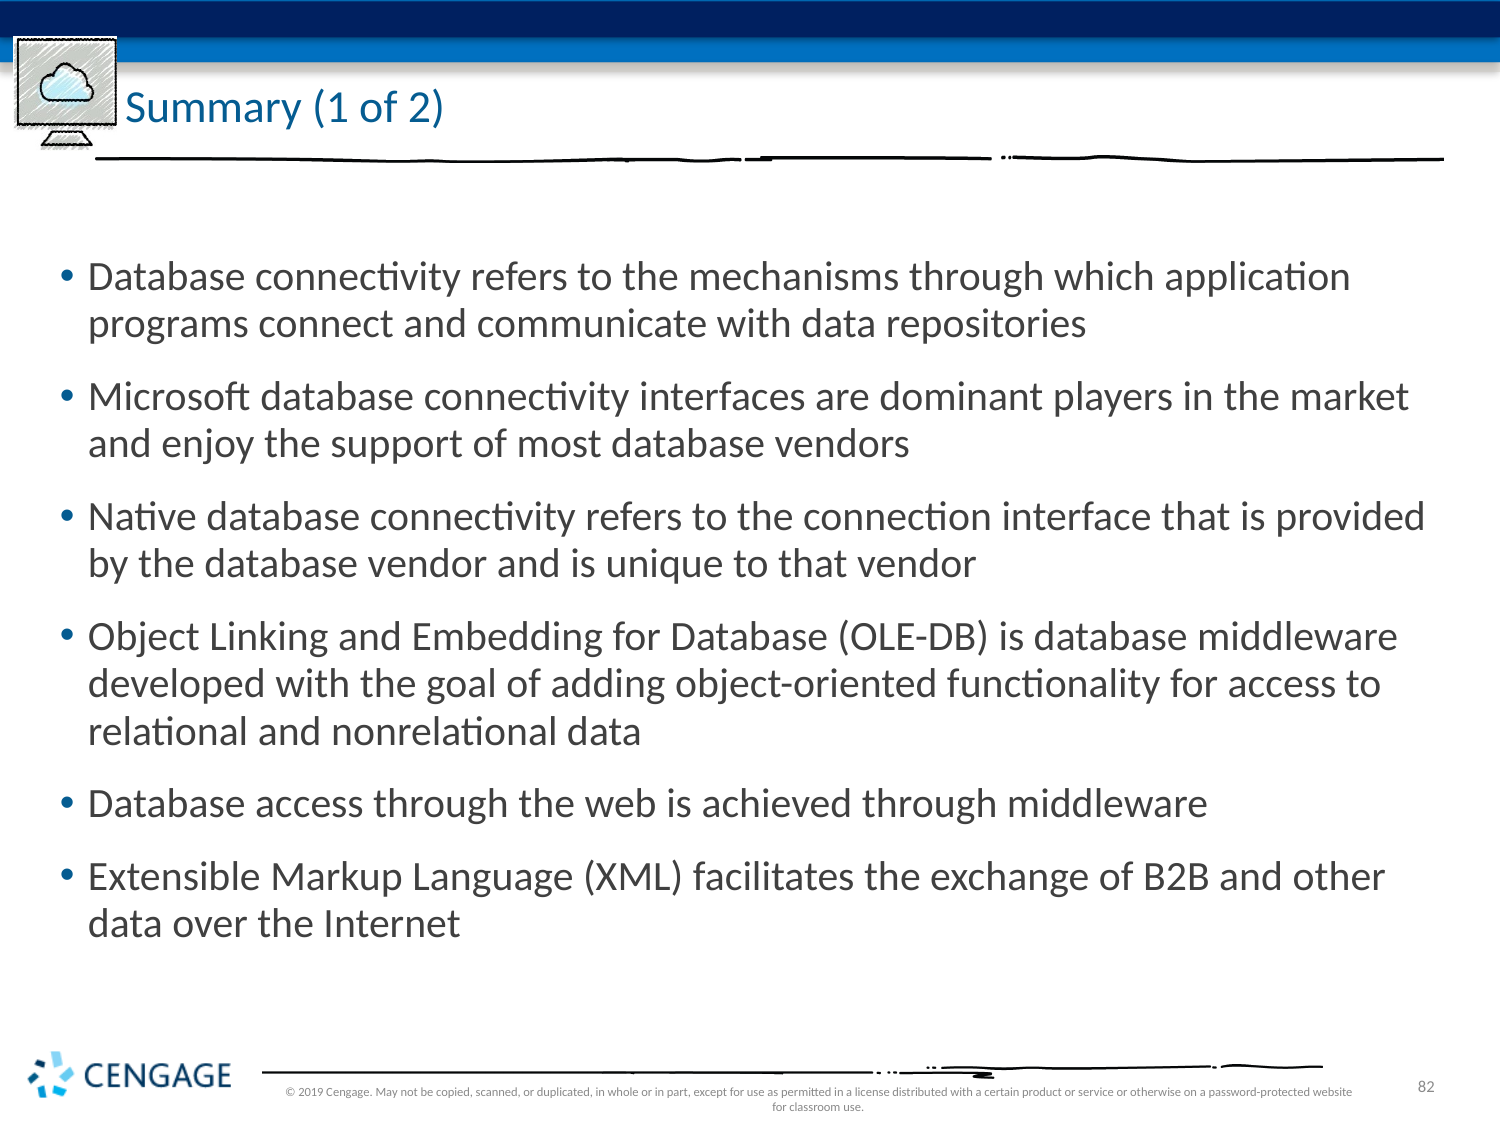

# Summary (1 of 2)
Database connectivity refers to the mechanisms through which application programs connect and communicate with data repositories
Microsoft database connectivity interfaces are dominant players in the market and enjoy the support of most database vendors
Native database connectivity refers to the connection interface that is provided by the database vendor and is unique to that vendor
Object Linking and Embedding for Database (OLE-DB) is database middleware developed with the goal of adding object-oriented functionality for access to relational and nonrelational data
Database access through the web is achieved through middleware
Extensible Markup Language (XML) facilitates the exchange of B2B and other data over the Internet

© 2019 Cengage. May not be copied, scanned, or duplicated, in whole or in part, except for use as permitted in a license distributed with a certain product or service or otherwise on a password-protected website for classroom use.